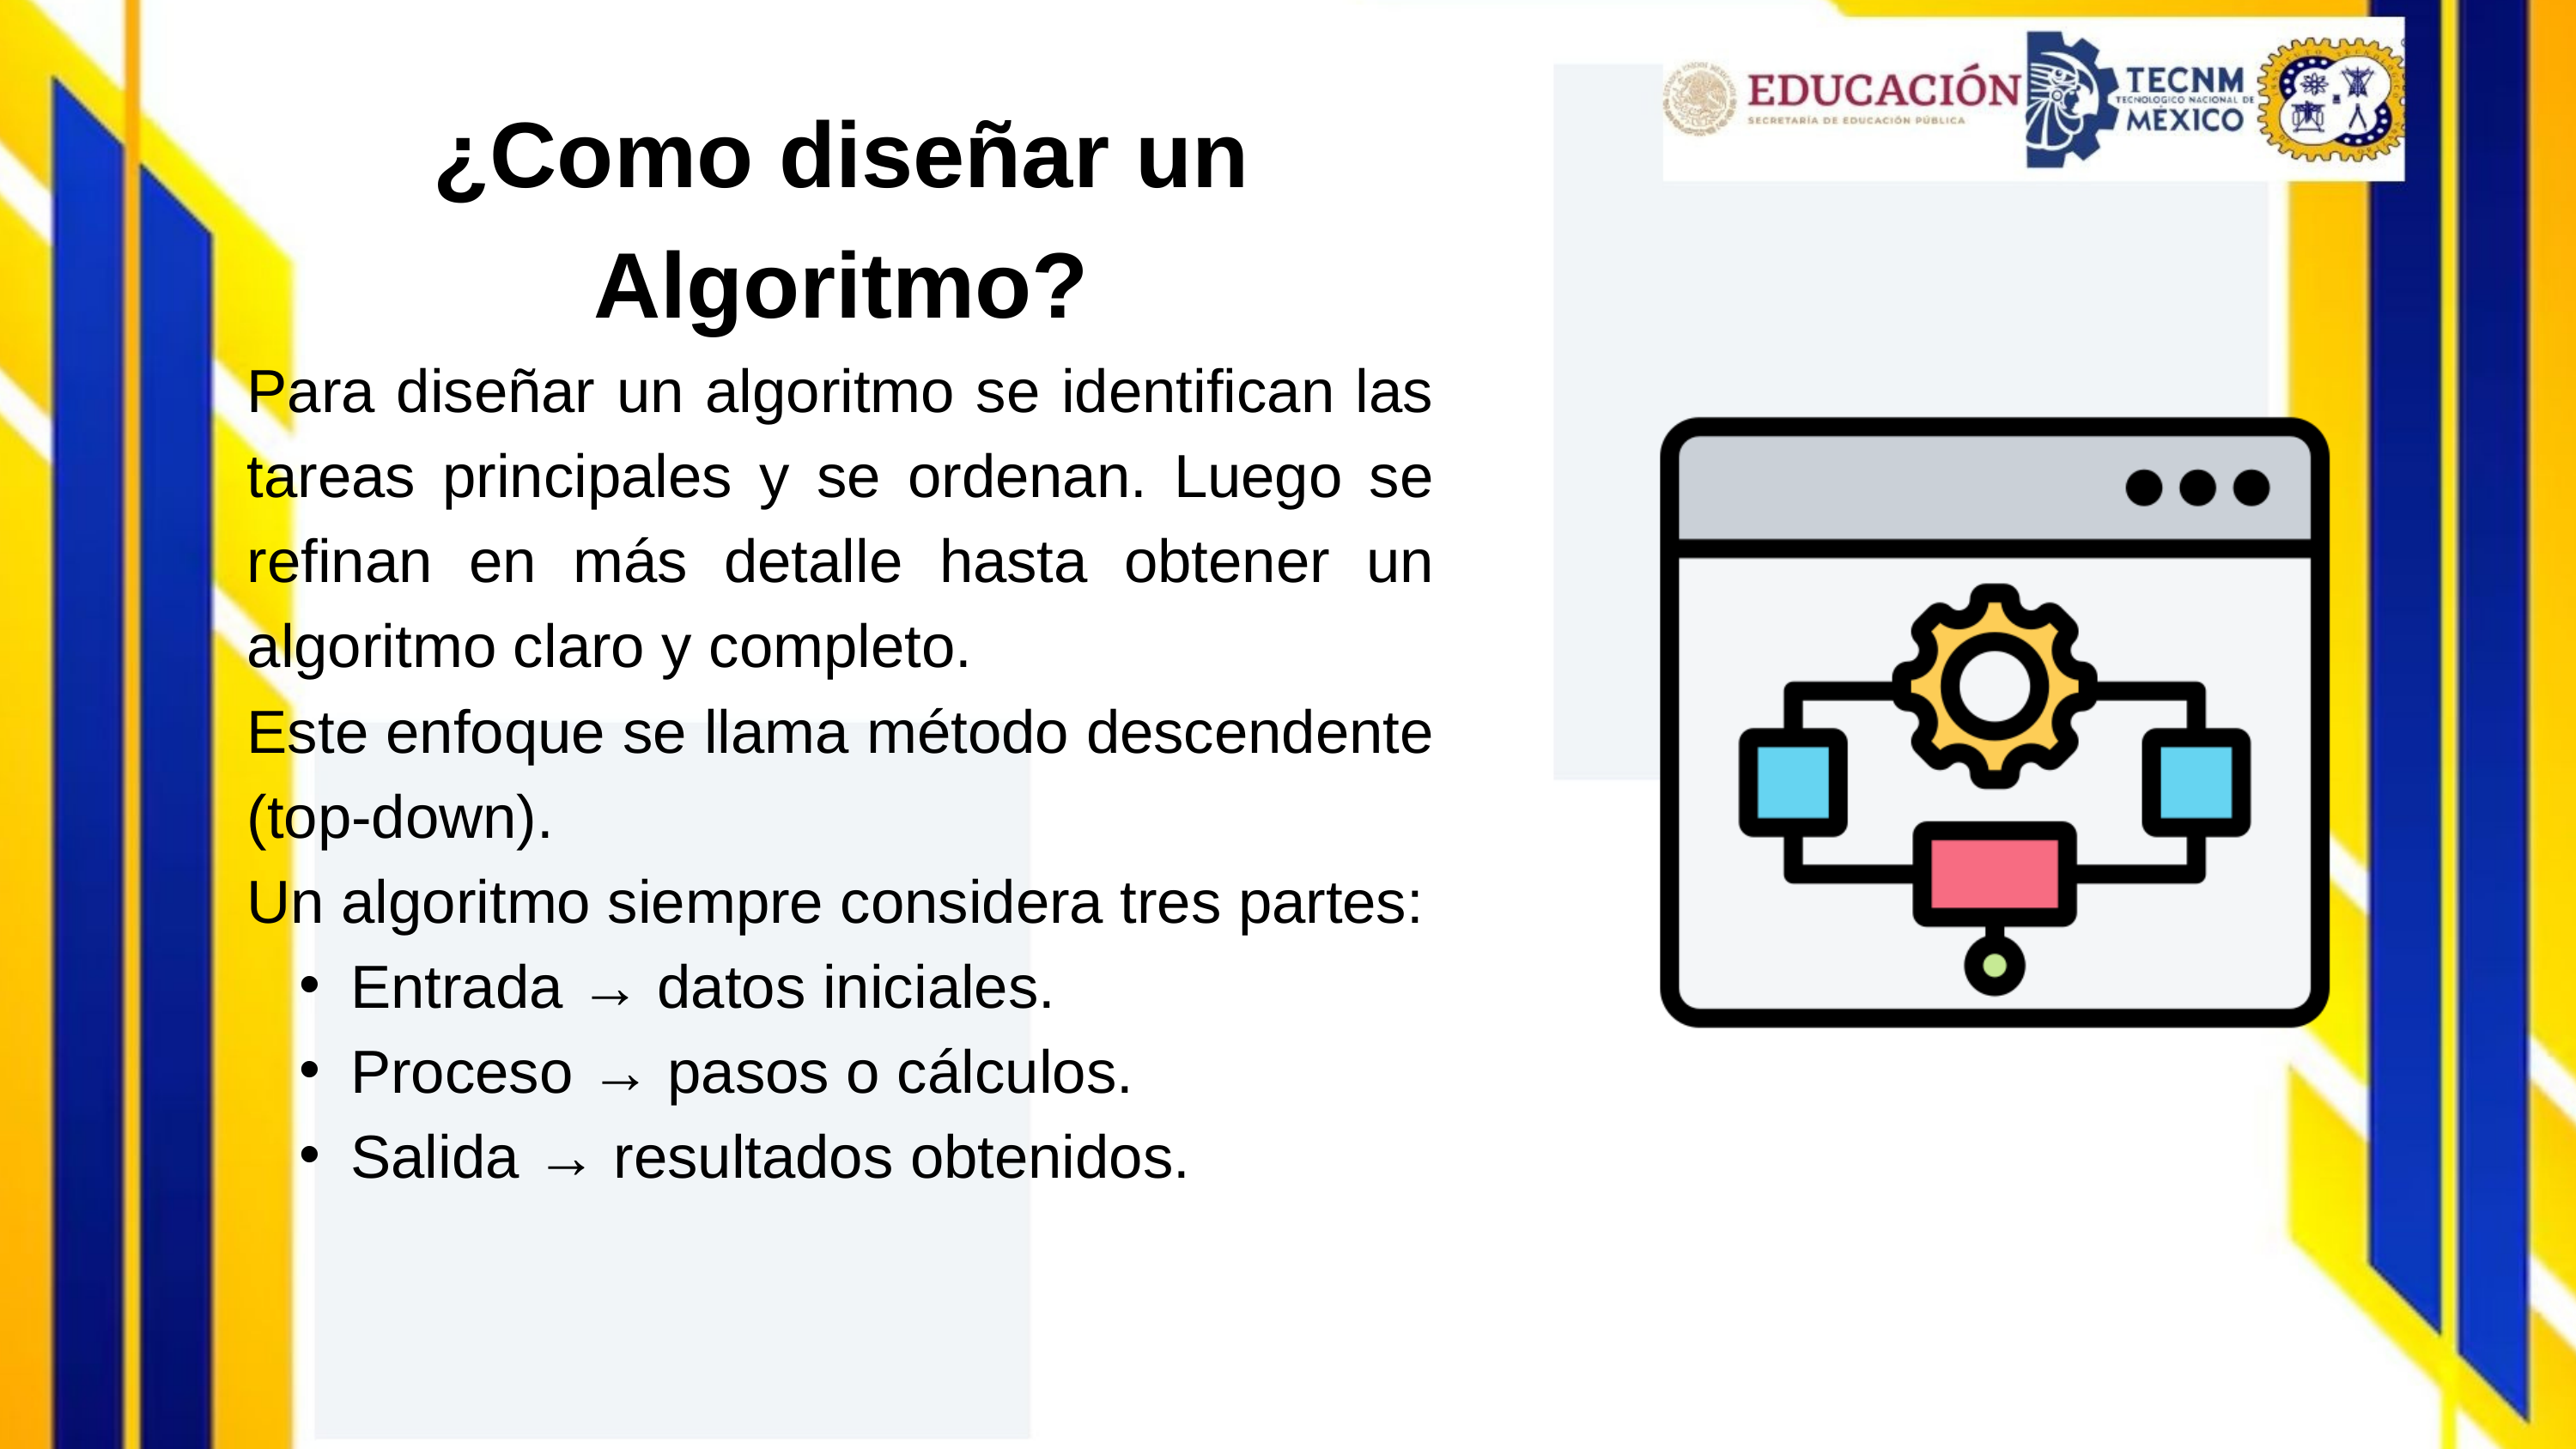

¿Como diseñar un Algoritmo?
Para diseñar un algoritmo se identifican las tareas principales y se ordenan. Luego se refinan en más detalle hasta obtener un algoritmo claro y completo.
Este enfoque se llama método descendente (top-down).
Un algoritmo siempre considera tres partes:
Entrada → datos iniciales.
Proceso → pasos o cálculos.
Salida → resultados obtenidos.